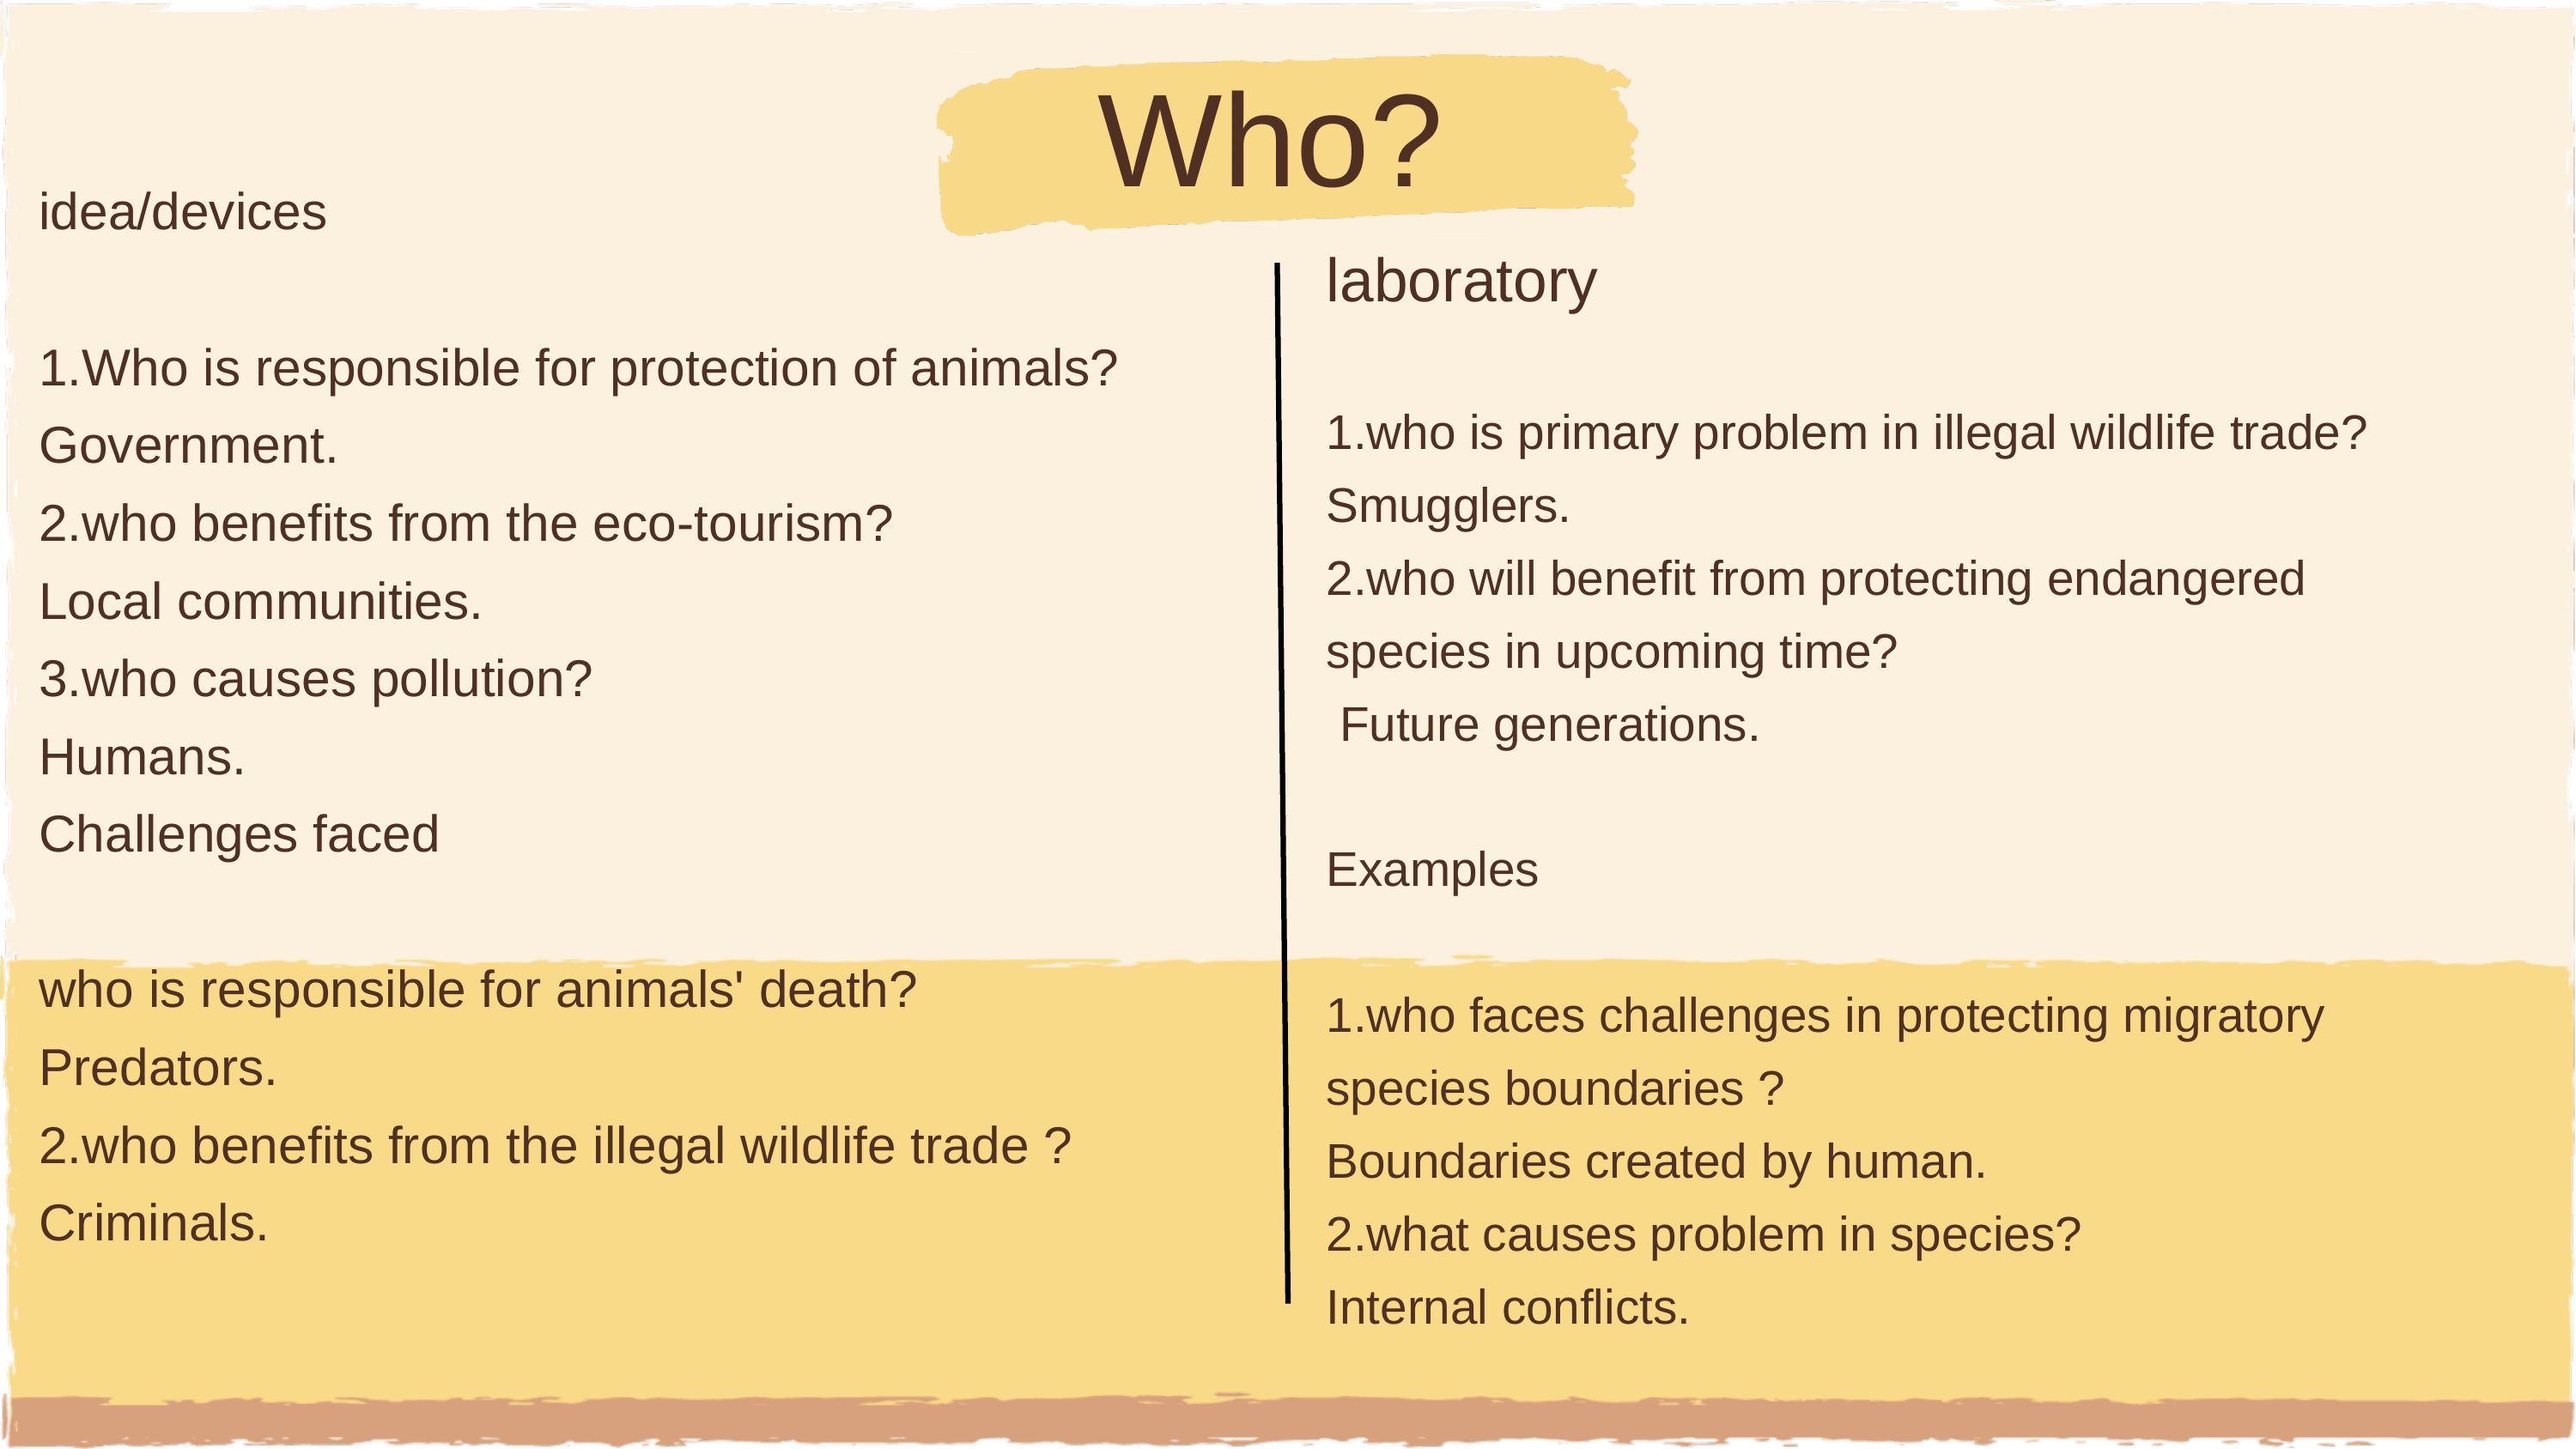

Who?
idea/devices

1.Who is responsible for protection of animals?
Government.
2.who benefits from the eco-tourism?
Local communities.
3.who causes pollution?
Humans.
Challenges faced

who is responsible for animals' death?
Predators.
2.who benefits from the illegal wildlife trade ?
Criminals.
laboratory

1.who is primary problem in illegal wildlife trade?
Smugglers.
2.who will benefit from protecting endangered species in upcoming time?
 Future generations.

Examples

1.who faces challenges in protecting migratory species boundaries ?
Boundaries created by human.
2.what causes problem in species?
Internal conflicts.